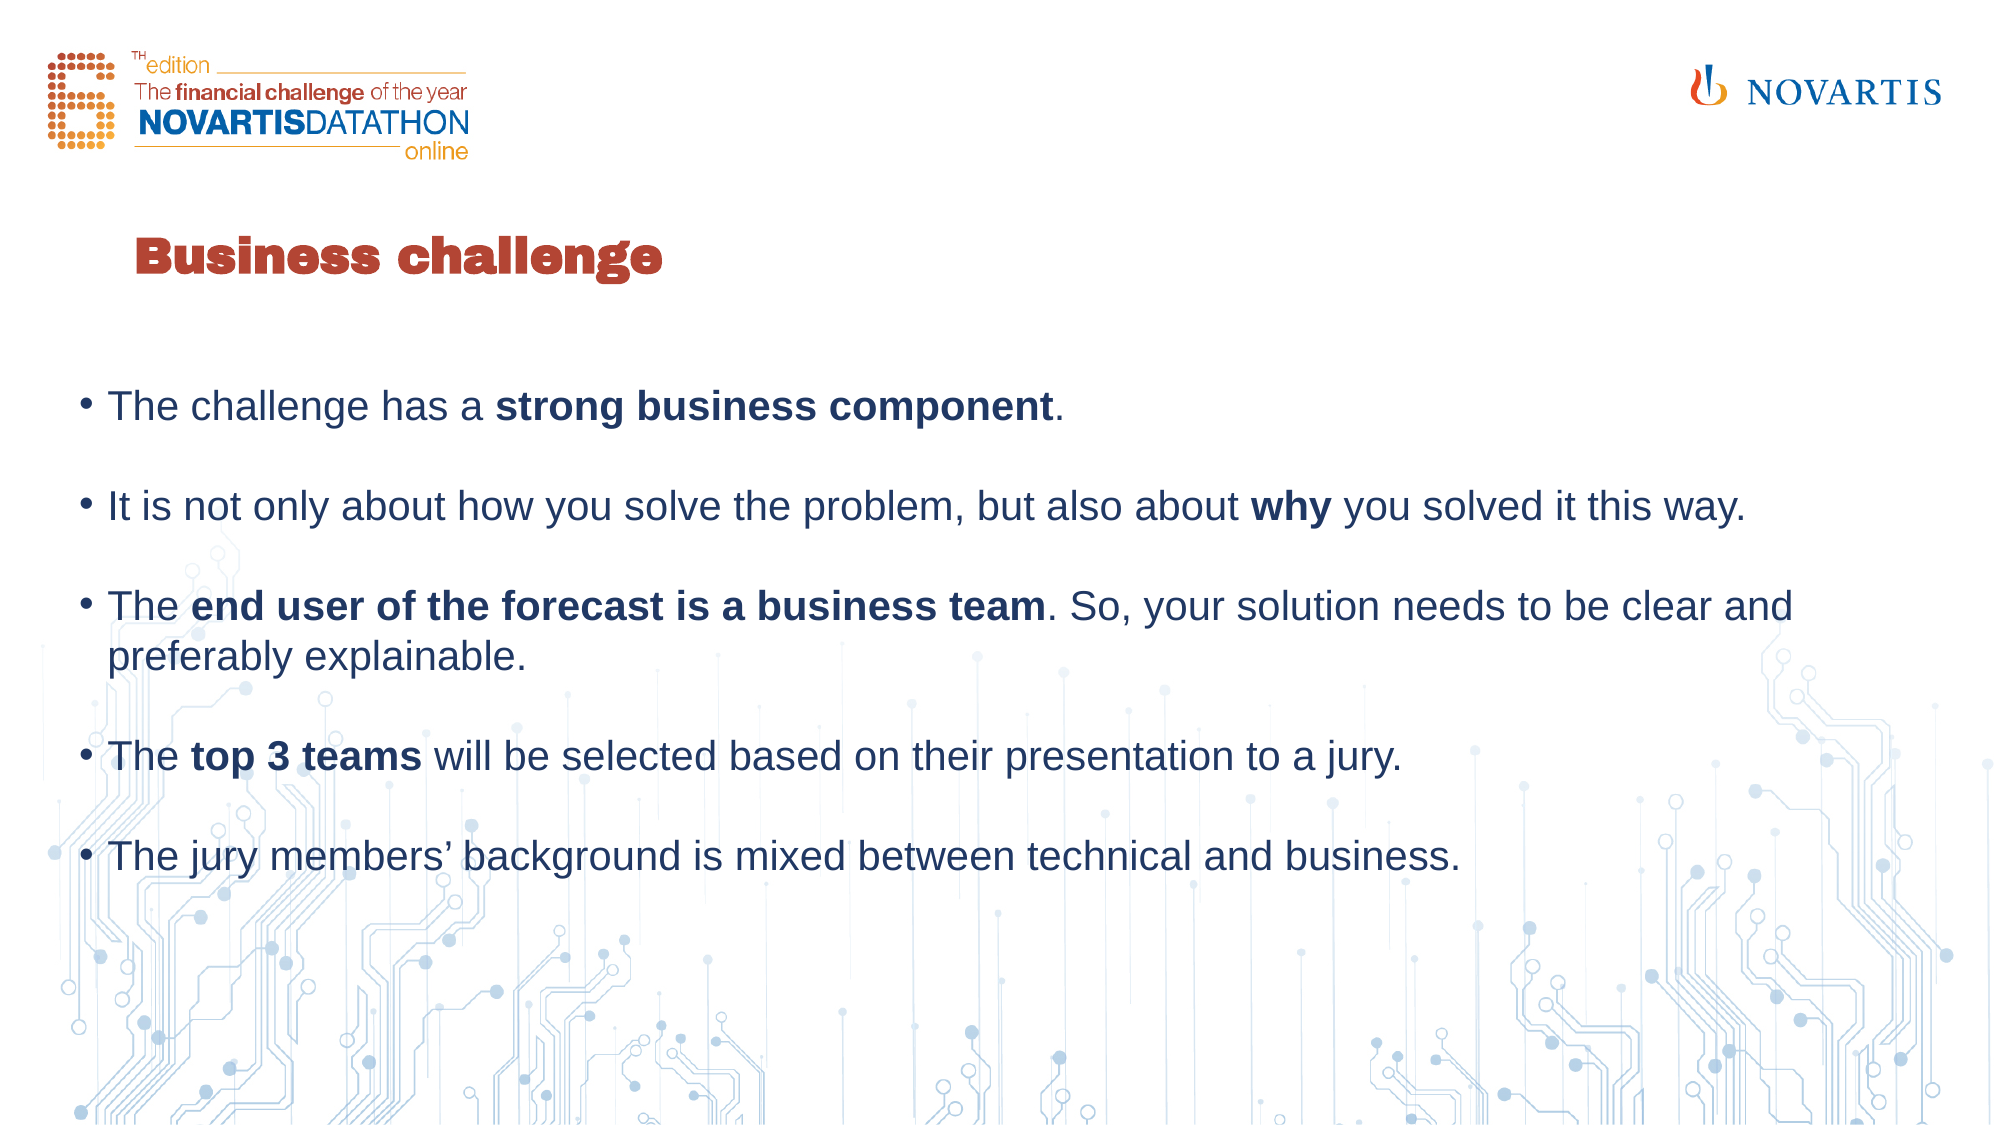

# Business challenge
The challenge has a strong business component.

It is not only about how you solve the problem, but also about why you solved it this way.

The end user of the forecast is a business team. So, your solution needs to be clear and preferably explainable.

The top 3 teams will be selected based on their presentation to a jury.

The jury members’ background is mixed between technical and business.